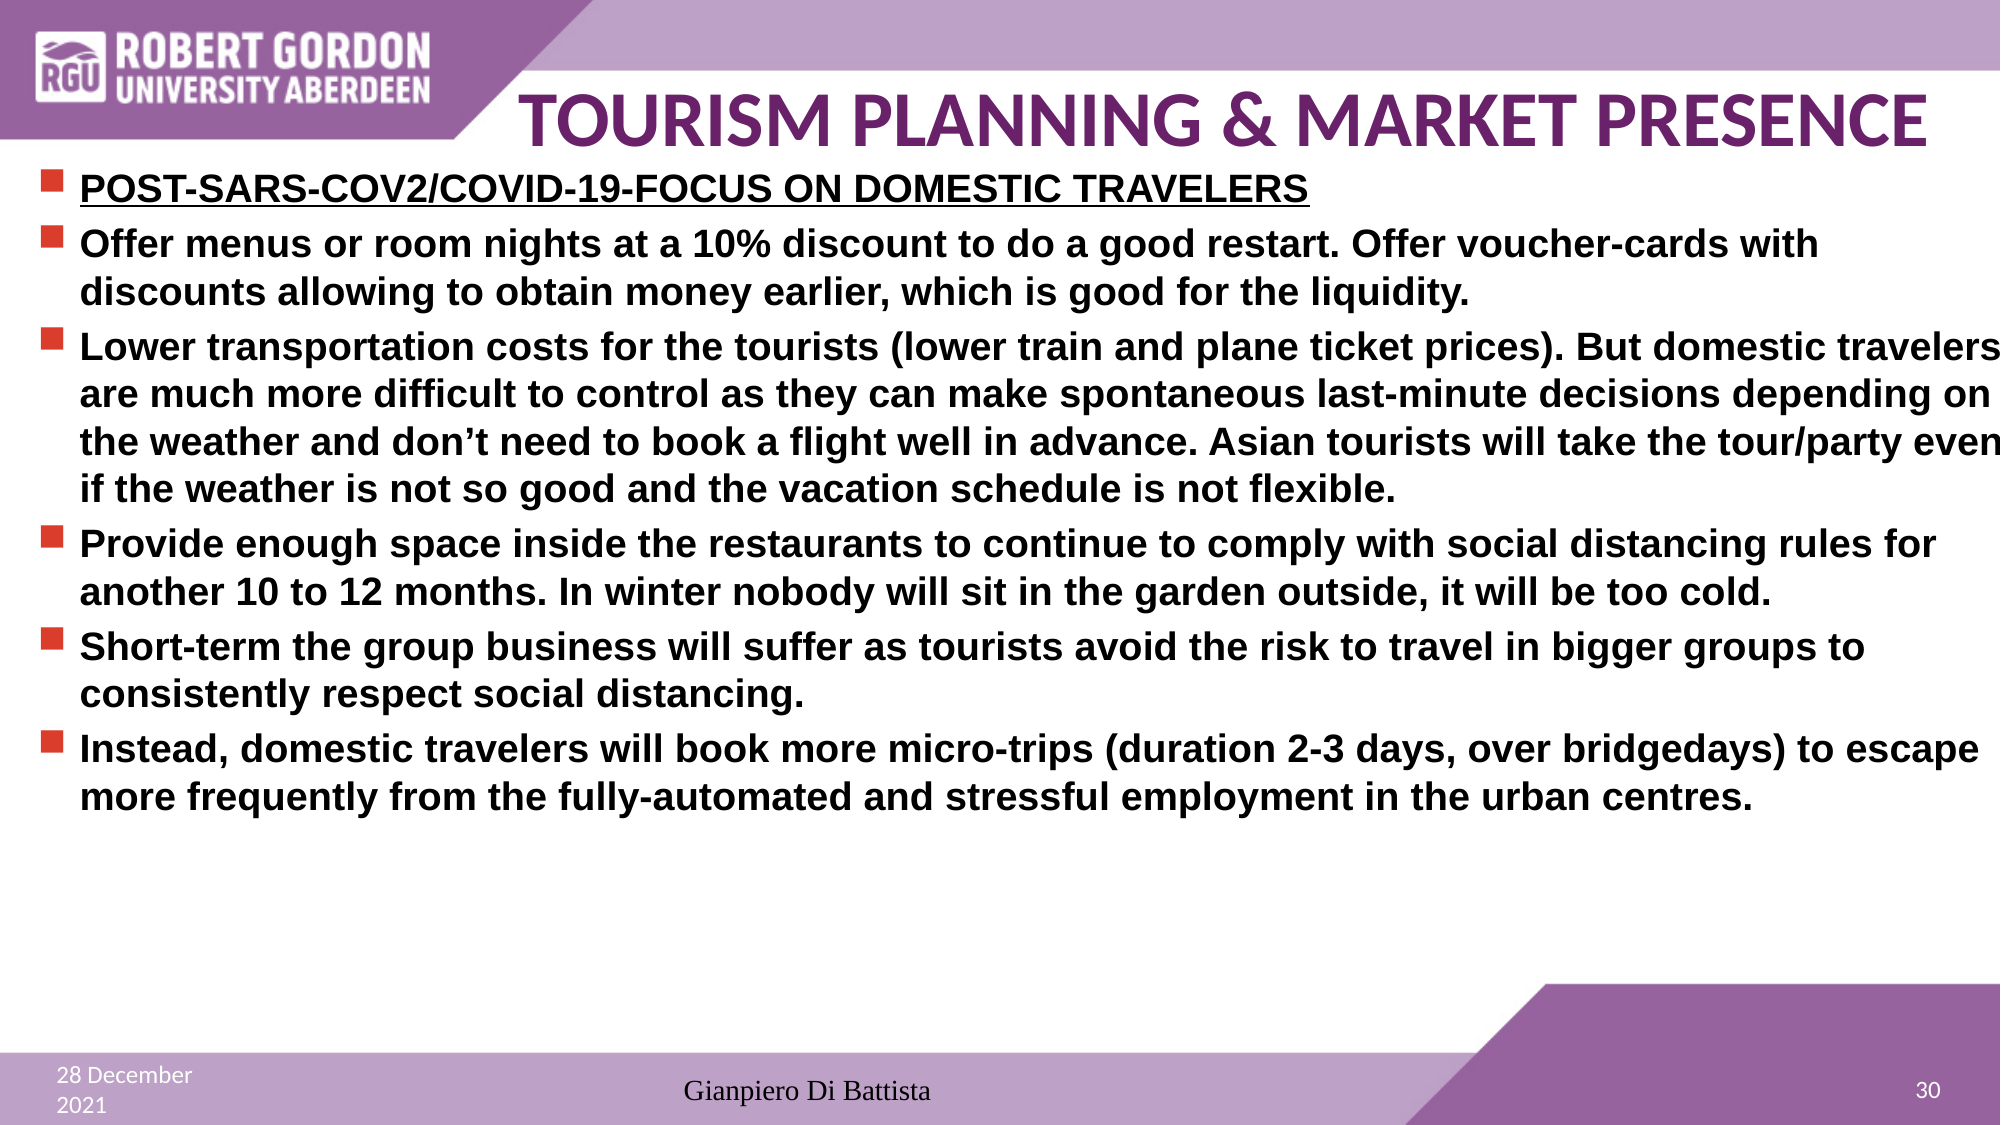

# TOURISM PLANNING & MARKET PRESENCE
POST-SARS-COV2/COVID-19-FOCUS ON DOMESTIC TRAVELERS
Offer menus or room nights at a 10% discount to do a good restart. Offer voucher-cards with discounts allowing to obtain money earlier, which is good for the liquidity.
Lower transportation costs for the tourists (lower train and plane ticket prices). But domestic travelers are much more difficult to control as they can make spontaneous last-minute decisions depending on the weather and don’t need to book a flight well in advance. Asian tourists will take the tour/party even if the weather is not so good and the vacation schedule is not flexible.
Provide enough space inside the restaurants to continue to comply with social distancing rules for another 10 to 12 months. In winter nobody will sit in the garden outside, it will be too cold.
Short-term the group business will suffer as tourists avoid the risk to travel in bigger groups to consistently respect social distancing.
Instead, domestic travelers will book more micro-trips (duration 2-3 days, over bridgedays) to escape more frequently from the fully-automated and stressful employment in the urban centres.

30
28 December 2021
Gianpiero Di Battista